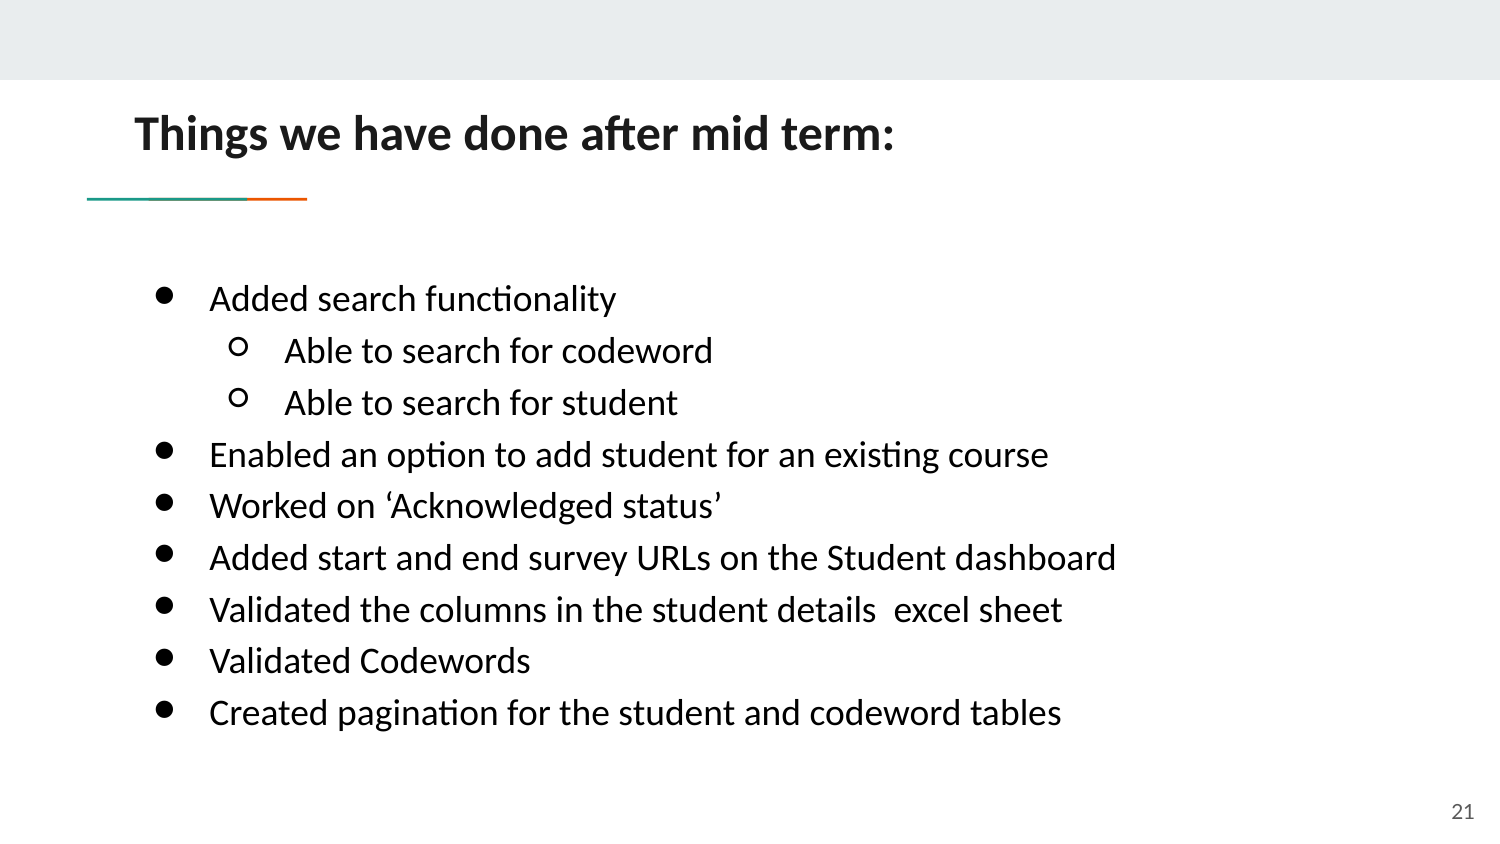

# Things we have done after mid term:
Added search functionality
Able to search for codeword
Able to search for student
Enabled an option to add student for an existing course
Worked on ‘Acknowledged status’
Added start and end survey URLs on the Student dashboard
Validated the columns in the student details  excel sheet
Validated Codewords
Created pagination for the student and codeword tables
21